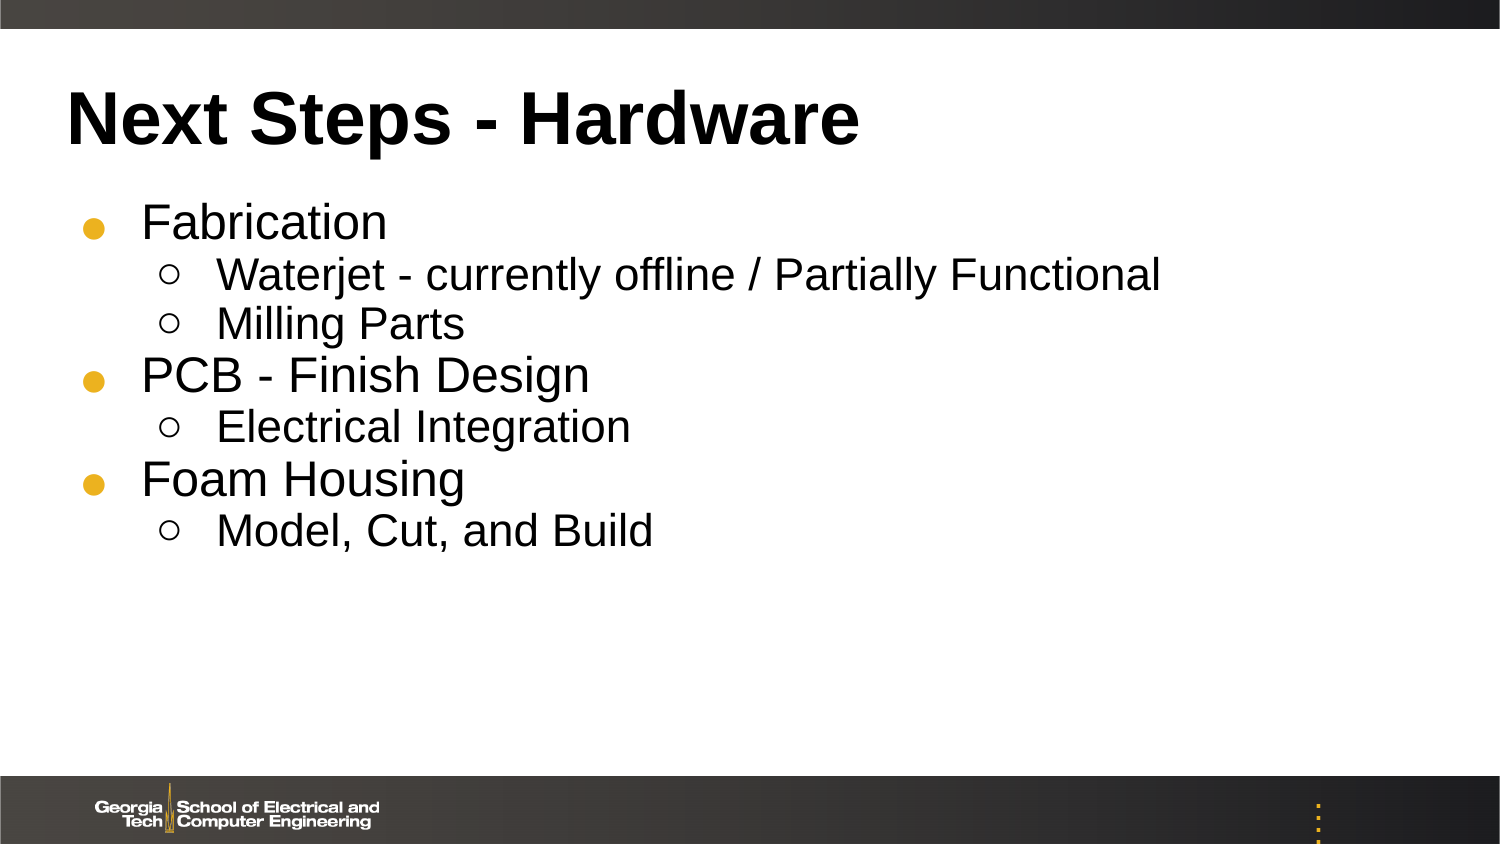

# Next Steps - Hardware
Fabrication
Waterjet - currently offline / Partially Functional
Milling Parts
PCB - Finish Design
Electrical Integration
Foam Housing
Model, Cut, and Build